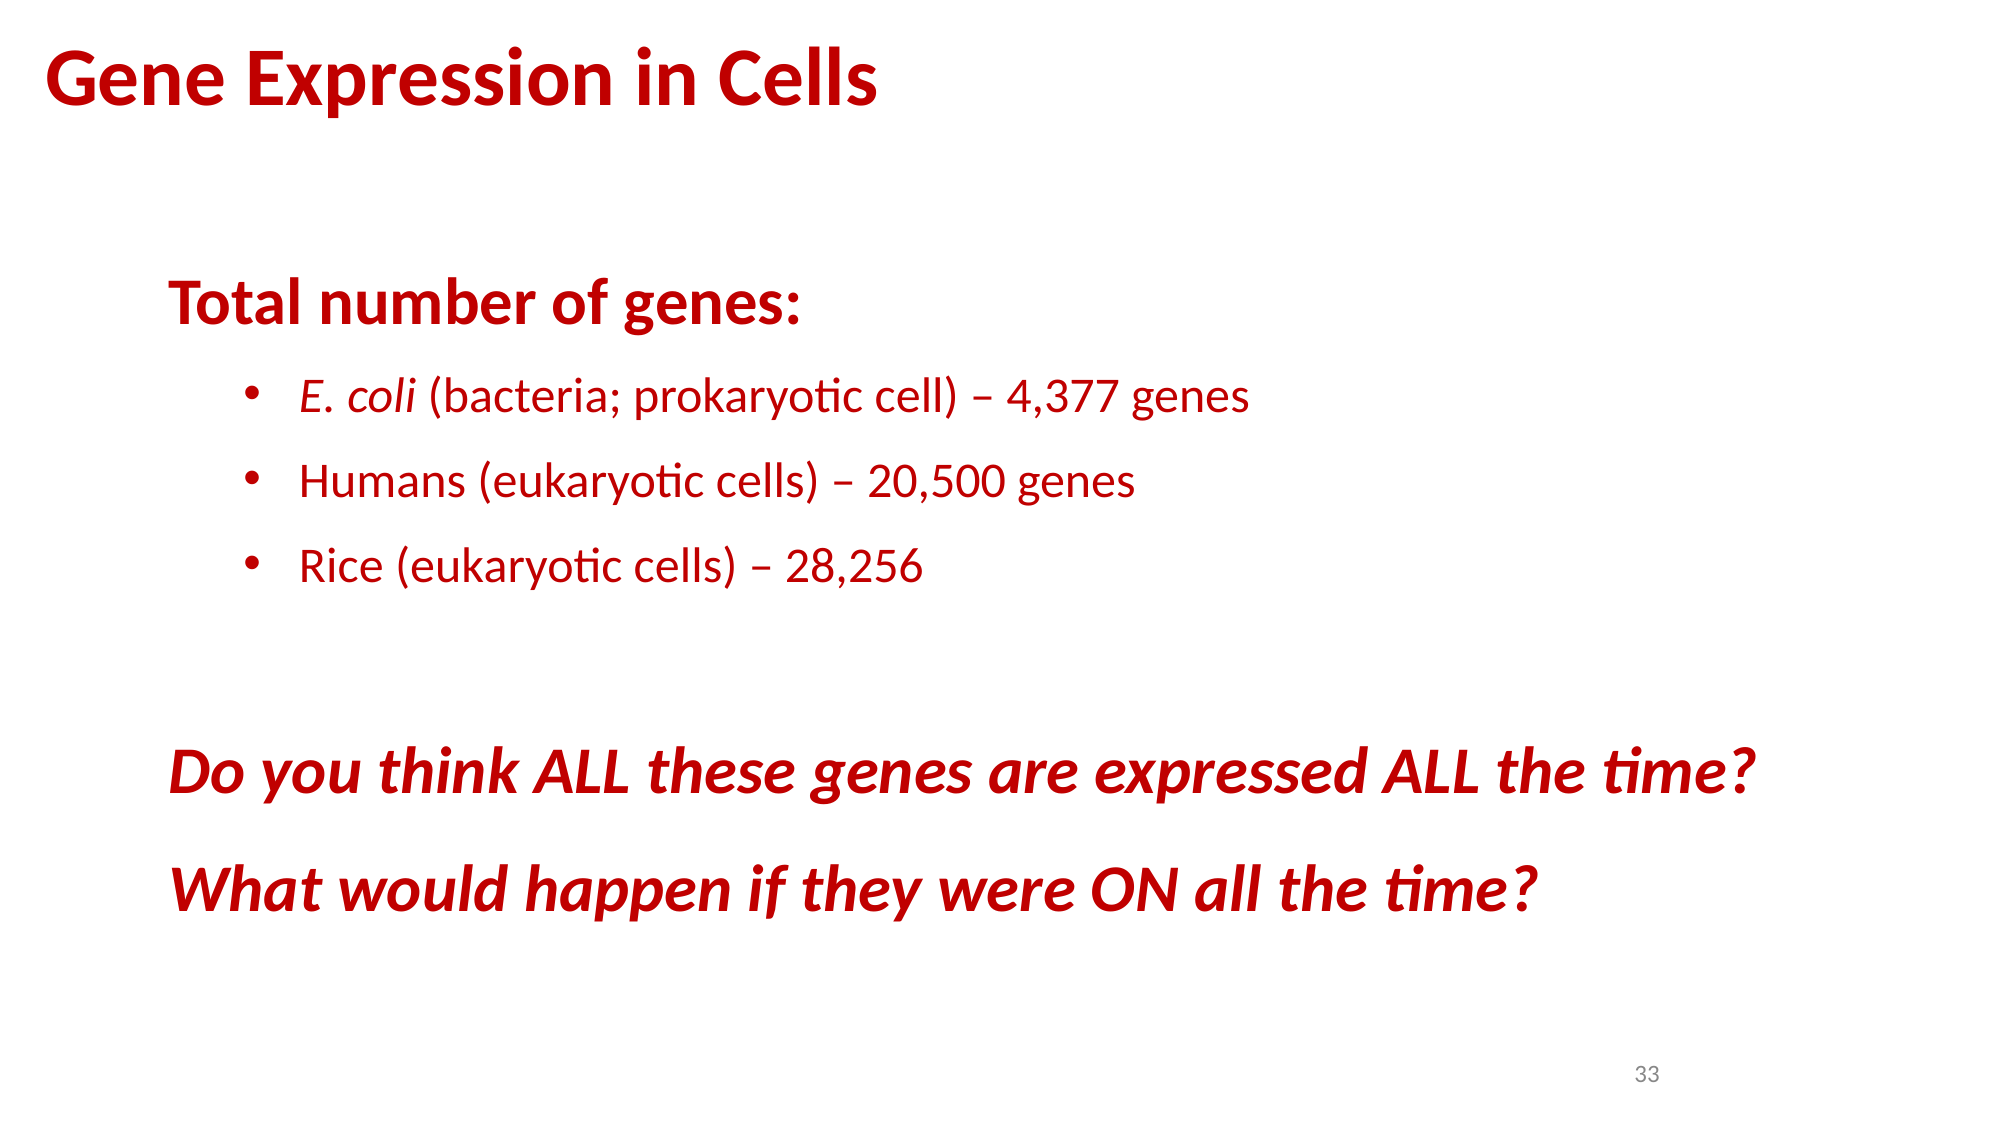

Gene Expression in Cells
Total number of genes:
E. coli (bacteria; prokaryotic cell) – 4,377 genes
Humans (eukaryotic cells) – 20,500 genes
Rice (eukaryotic cells) – 28,256

Do you think ALL these genes are expressed ALL the time?
What would happen if they were ON all the time?

33